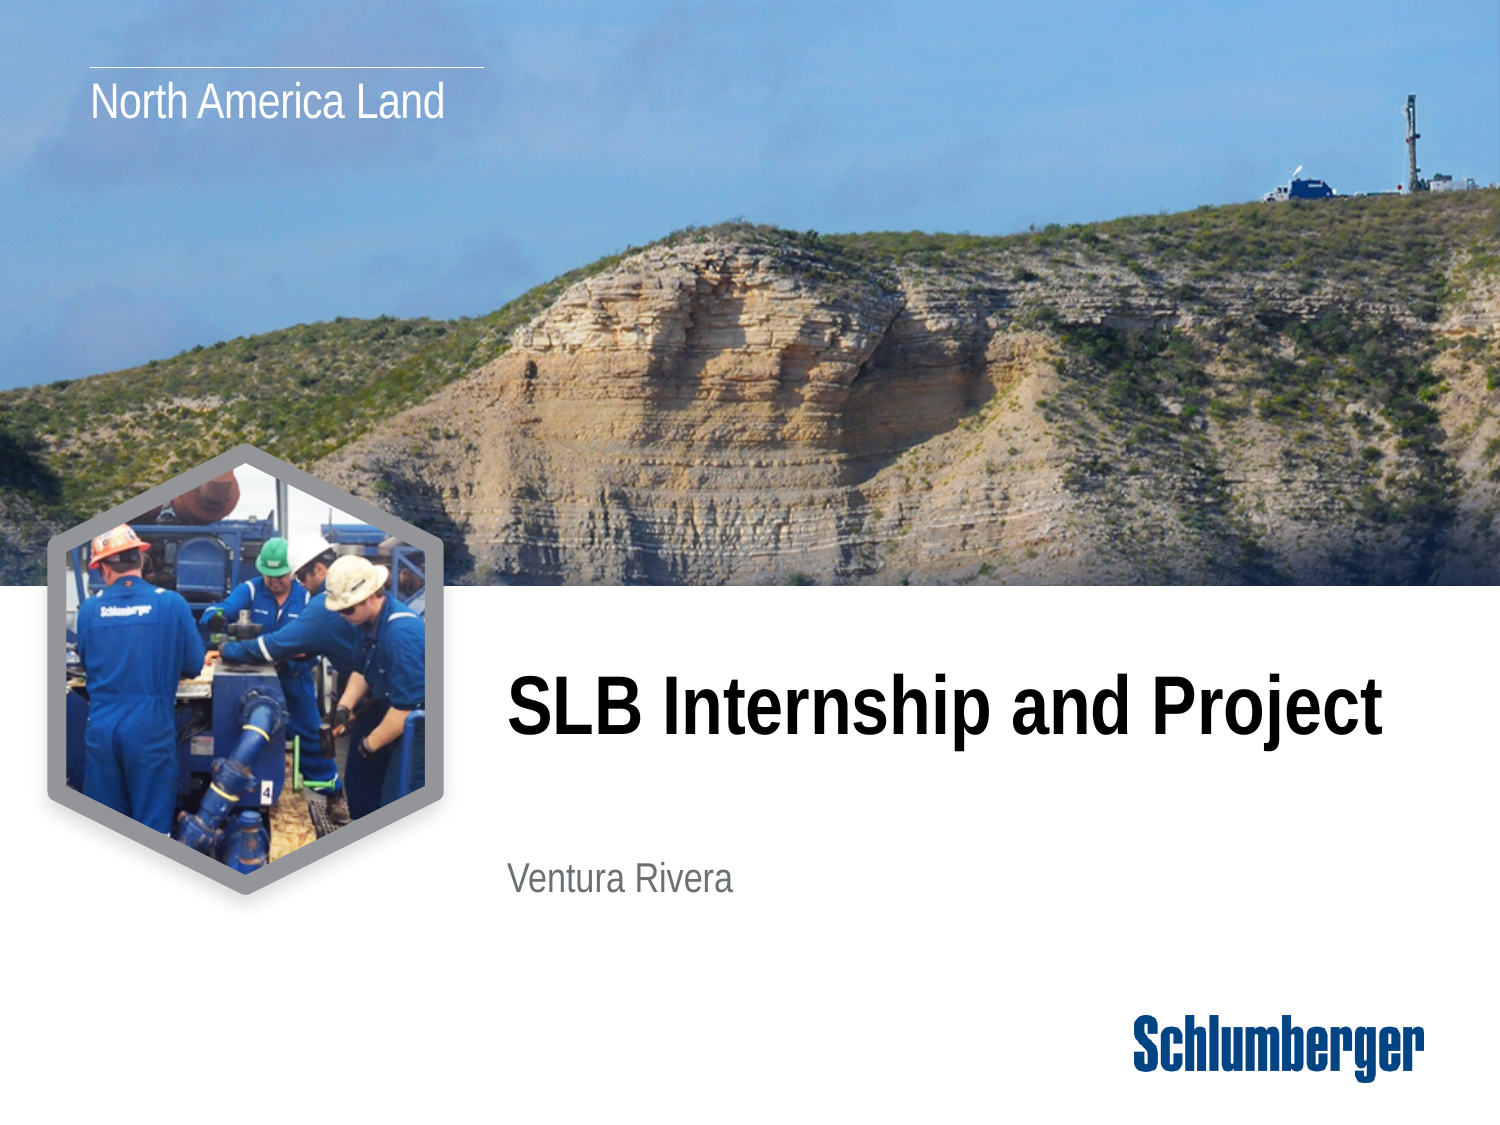

# SLB Internship and Project
Ventura Rivera